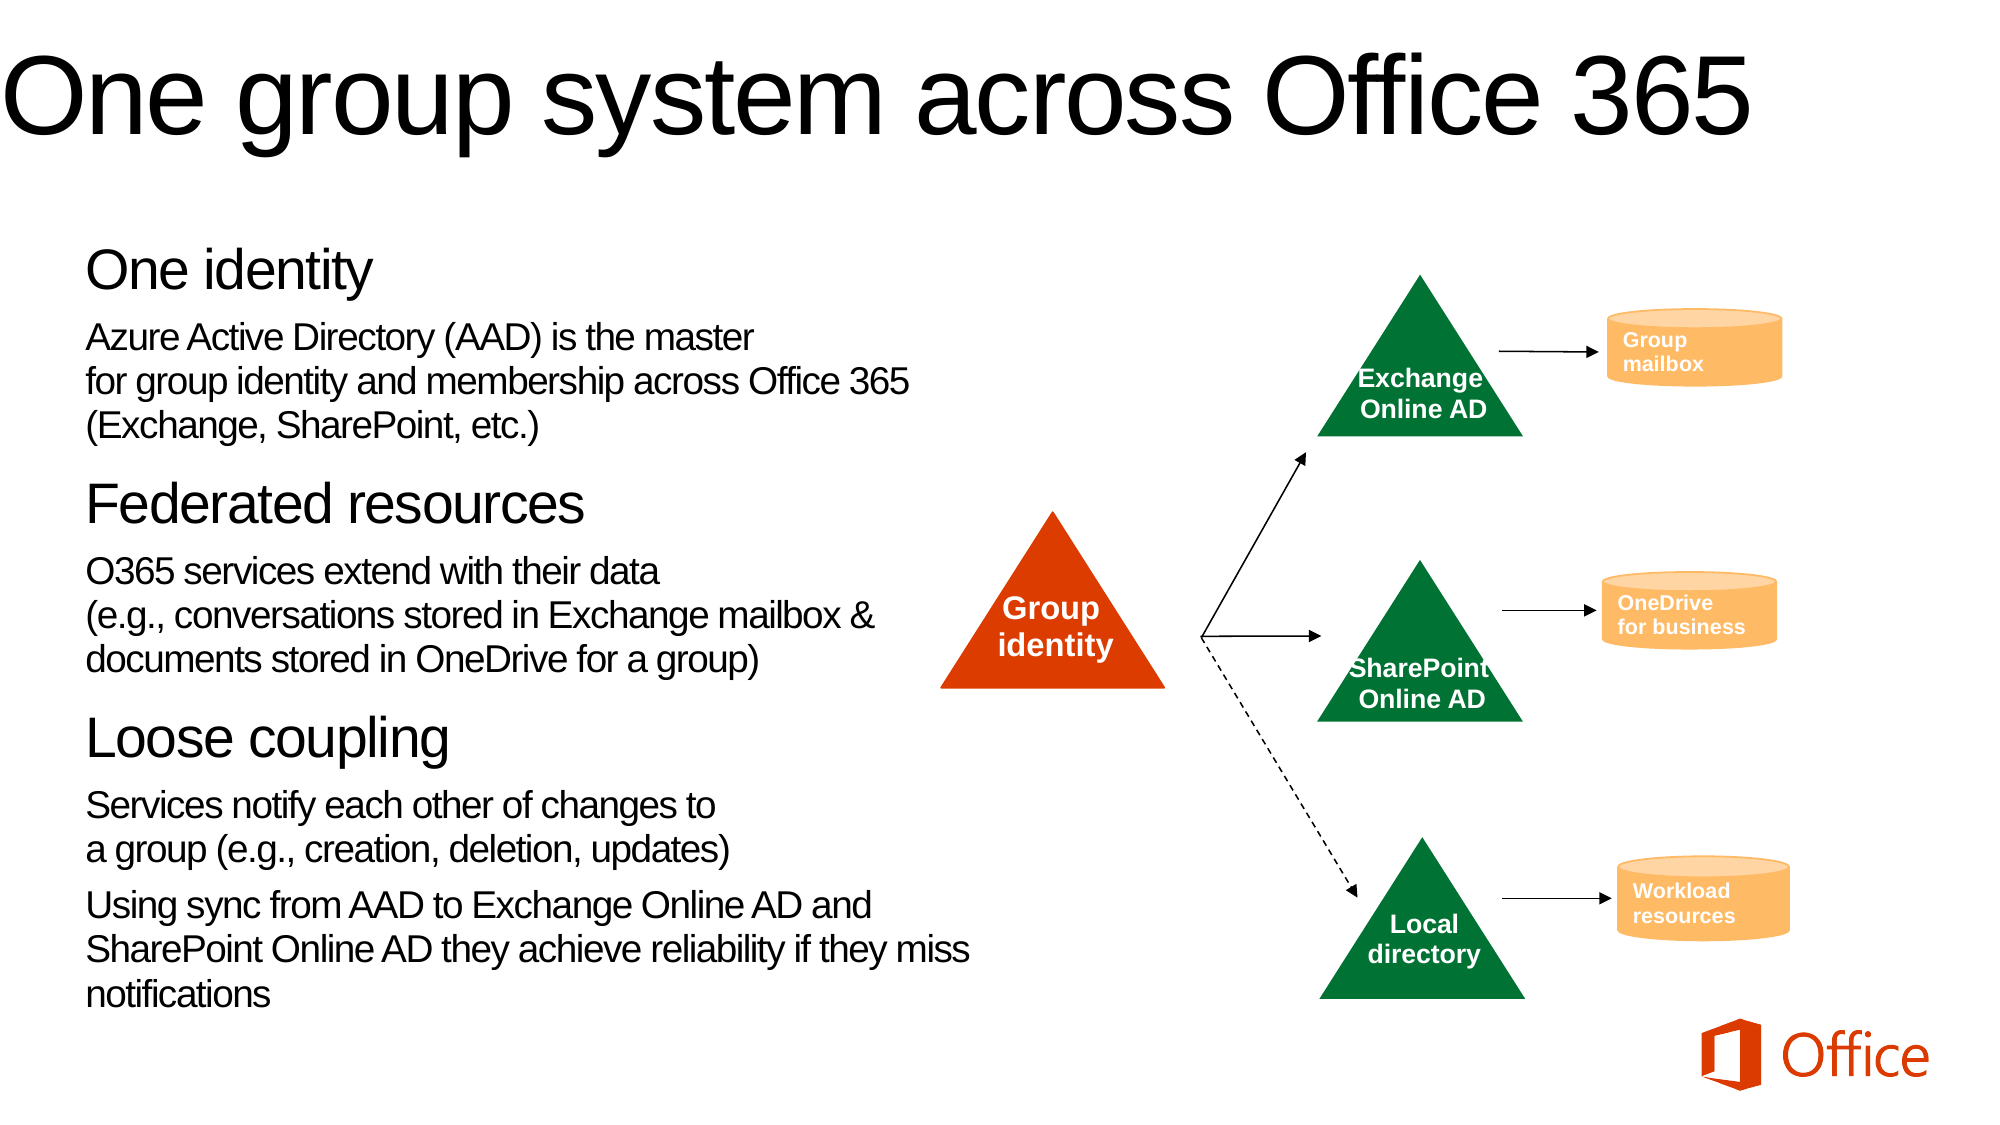

One group system across Office 365
Exchange

Group mailbox
Exchange
Online AD
Conversations
Calendar
One identity
Azure Active Directory (AAD) is the master
for group identity and membership across Office 365 (Exchange, SharePoint, etc.)
Federated resources
O365 services extend with their data
(e.g., conversations stored in Exchange mailbox & documents stored in OneDrive for a group)
Loose coupling
Services notify each other of changes to
a group (e.g., creation, deletion, updates)
Using sync from AAD to Exchange Online AD and SharePoint Online AD they achieve reliability if they miss notifications
AAD

Group
identity
Identity
Resource URLs
Owners
Members
SharePoint

OneDrive
for business
SharePoint
Online AD
Documents
OneNote
Additional workloads

Workload resources
Local
directory
Workload scenarios